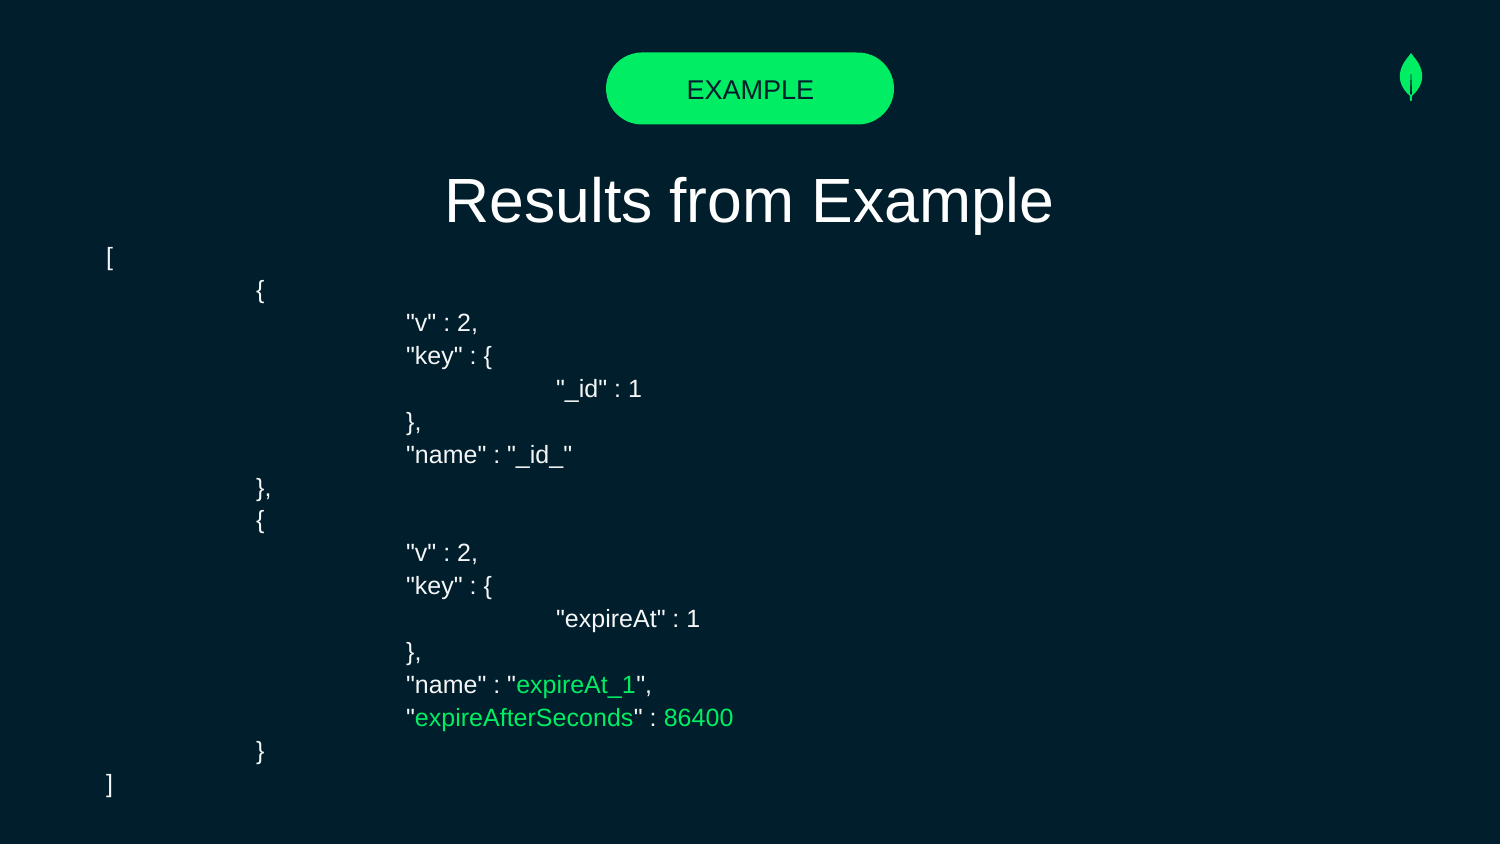

# EXAMPLE
Results from Example
[
	{
		"v" : 2,
		"key" : {
			"_id" : 1
		},
		"name" : "_id_"
	},
	{
		"v" : 2,
		"key" : {
			"expireAt" : 1
		},
		"name" : "expireAt_1",
		"expireAfterSeconds" : 86400
	}
]